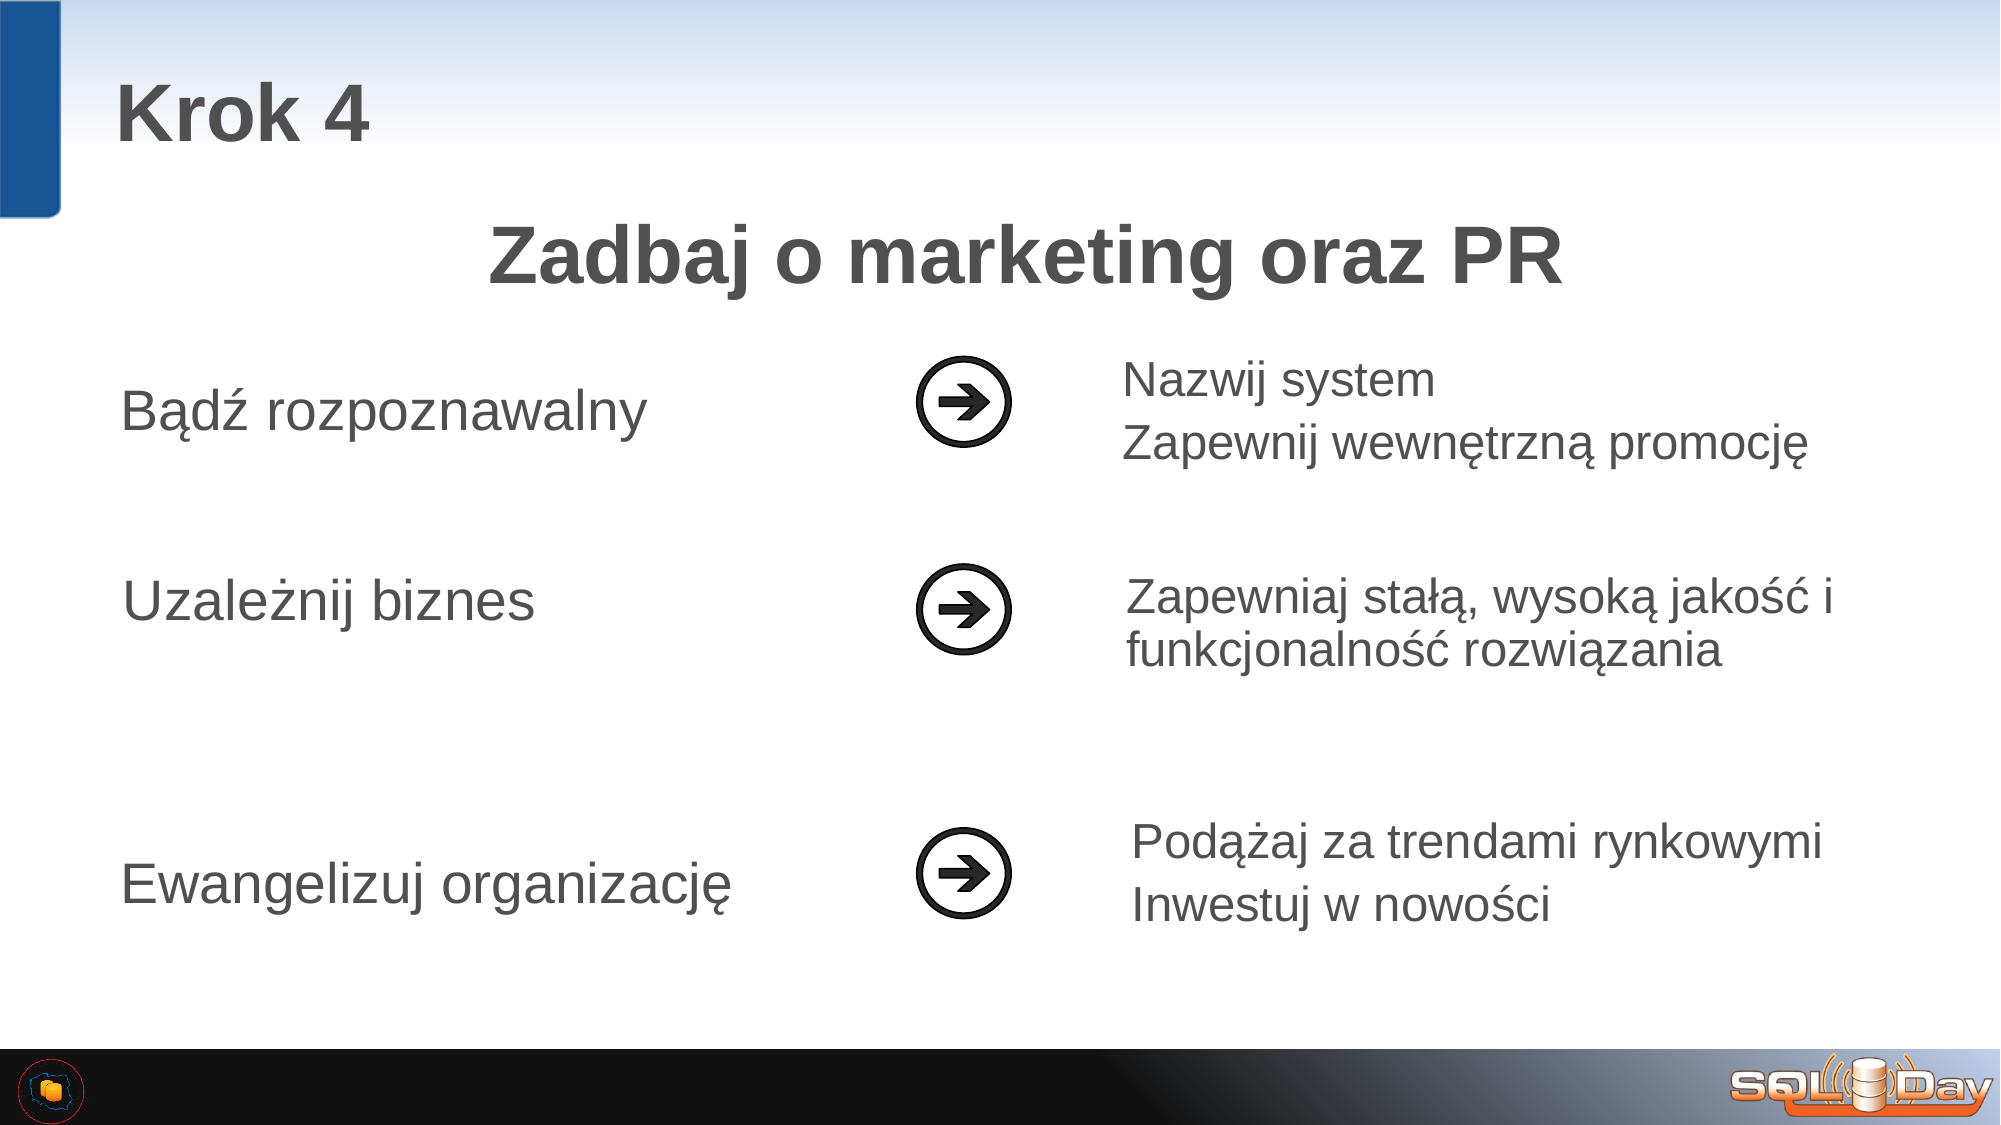

Krok 4
Zadbaj o marketing oraz PR
Nazwij system
Zapewnij wewnętrzną promocję

Bądź rozpoznawalny
Uzależnij biznes

Zapewniaj stałą, wysoką jakość i funkcjonalność rozwiązania

Podążaj za trendami rynkowymi
Inwestuj w nowości

Ewangelizuj organizację